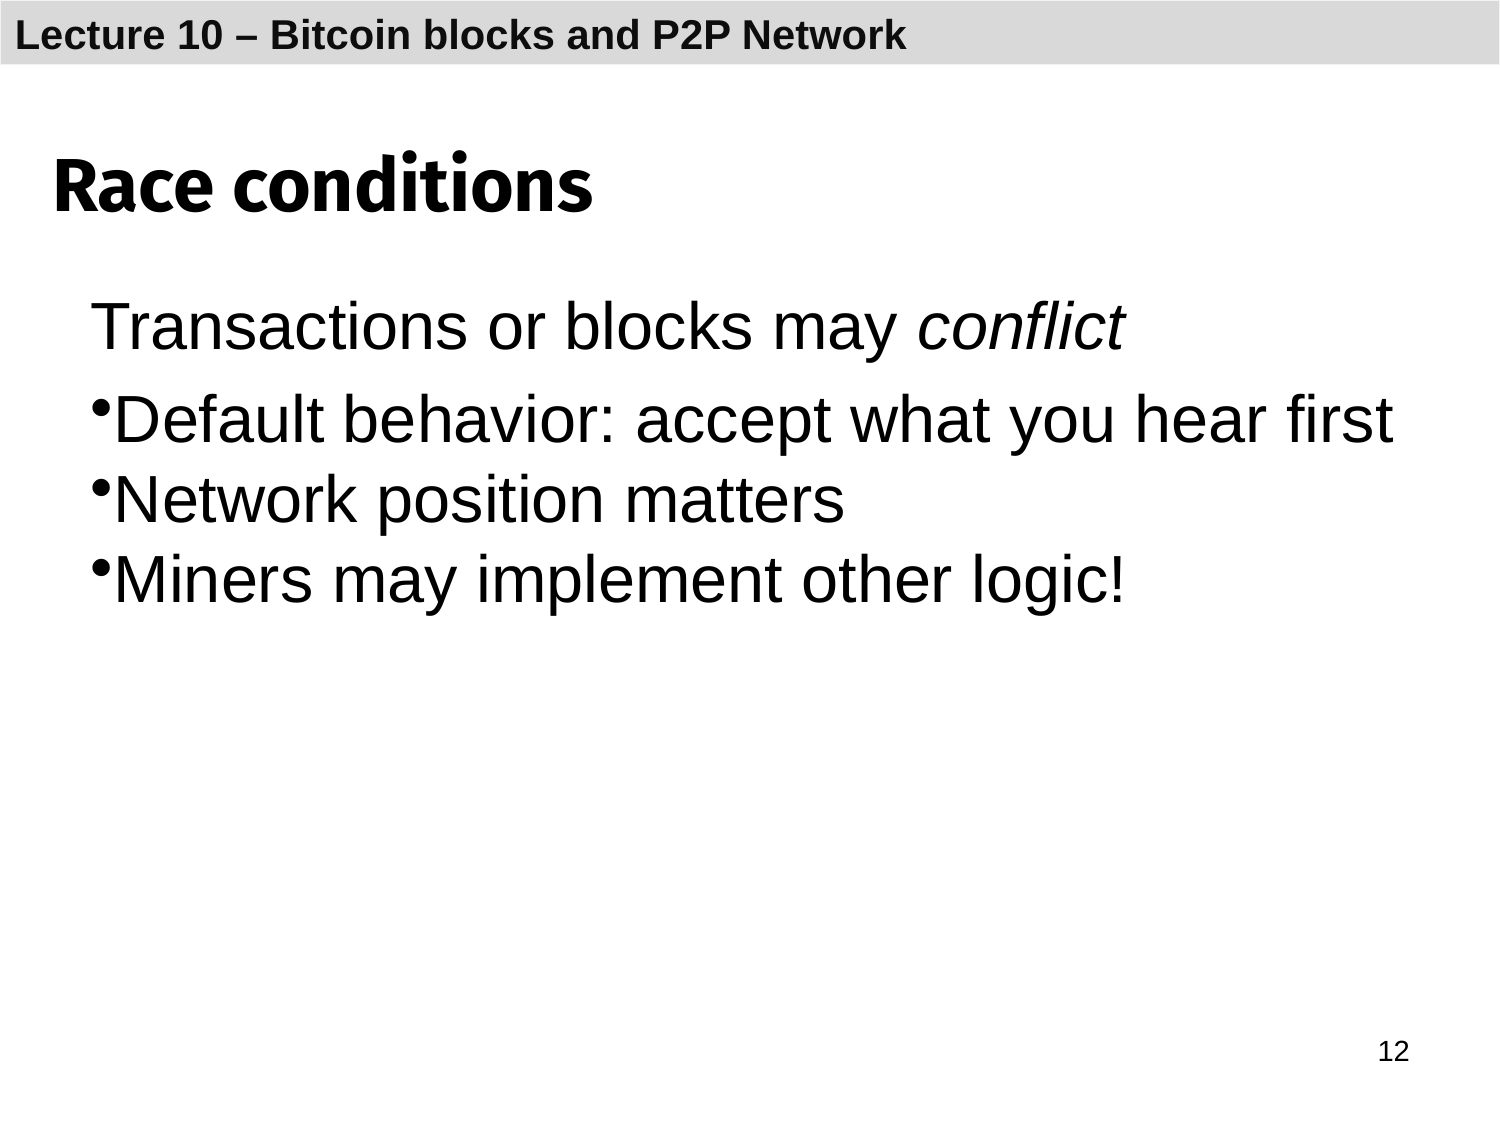

# Race conditions
Transactions or blocks may conflict
Default behavior: accept what you hear first
Network position matters
Miners may implement other logic!

12